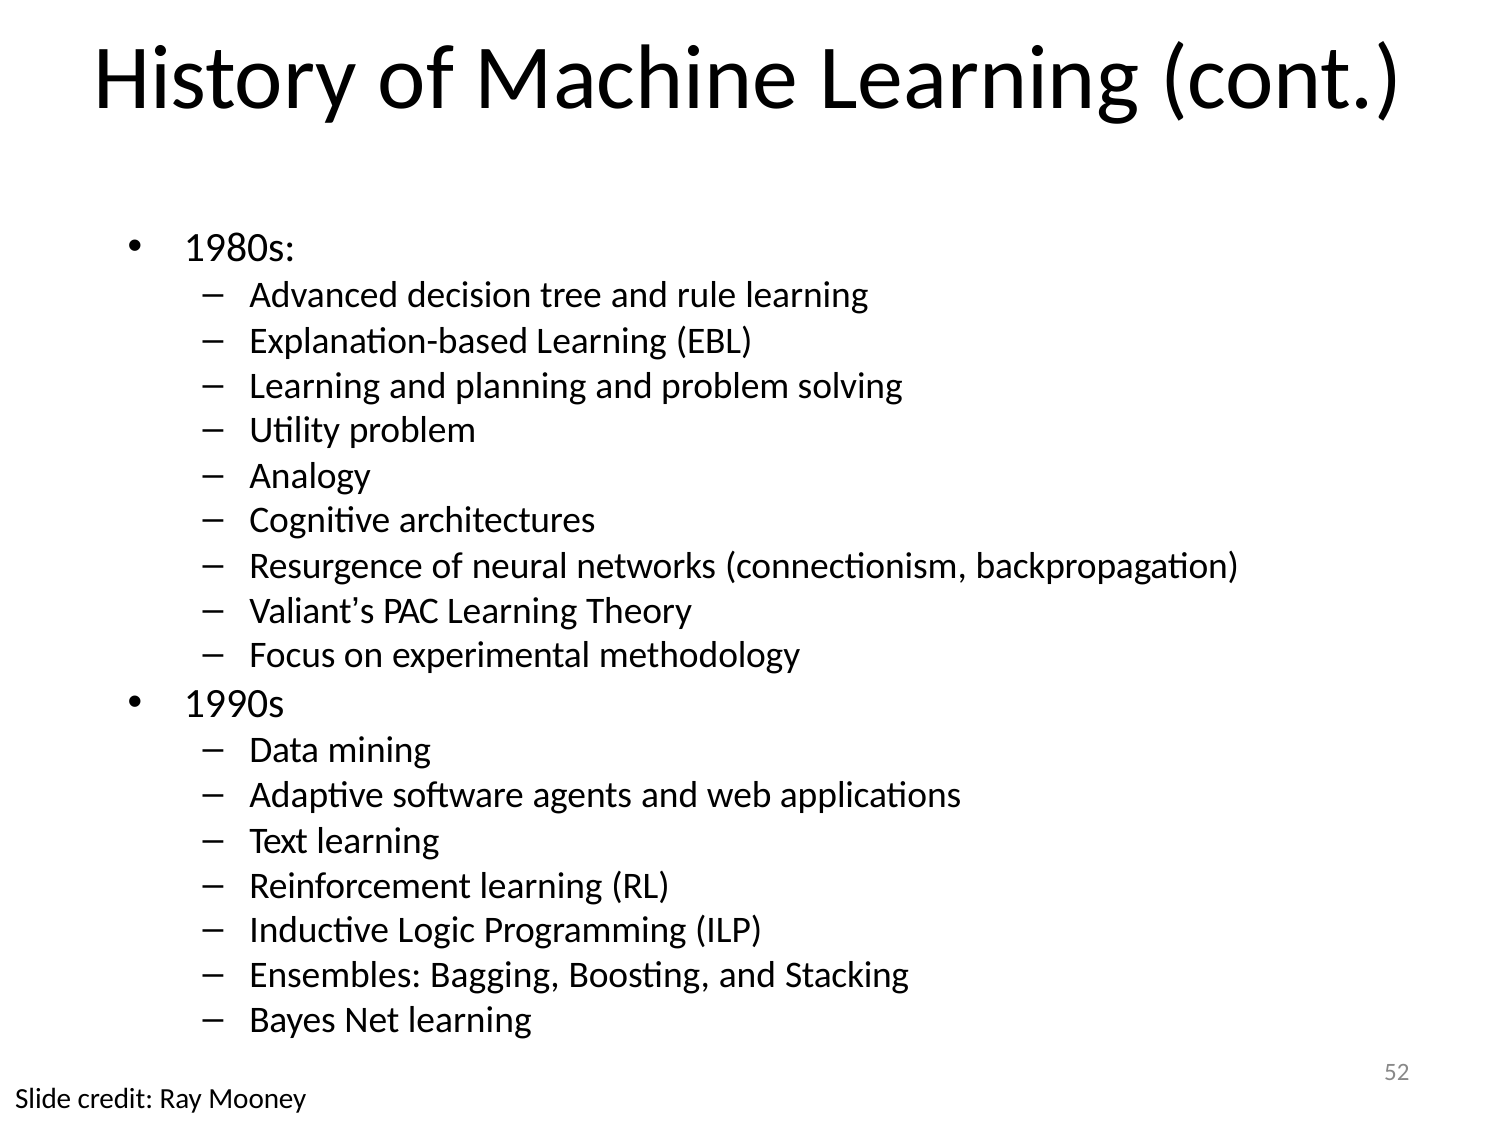

# History of Machine Learning (cont.)
1980s:
Advanced decision tree and rule learning
Explanation-based Learning (EBL)
Learning and planning and problem solving
Utility problem
Analogy
Cognitive architectures
Resurgence of neural networks (connectionism, backpropagation)
Valiant’s PAC Learning Theory
Focus on experimental methodology
1990s
Data mining
Adaptive software agents and web applications
Text learning
Reinforcement learning (RL)
Inductive Logic Programming (ILP)
Ensembles: Bagging, Boosting, and Stacking
Bayes Net learning
52
Slide credit: Ray Mooney